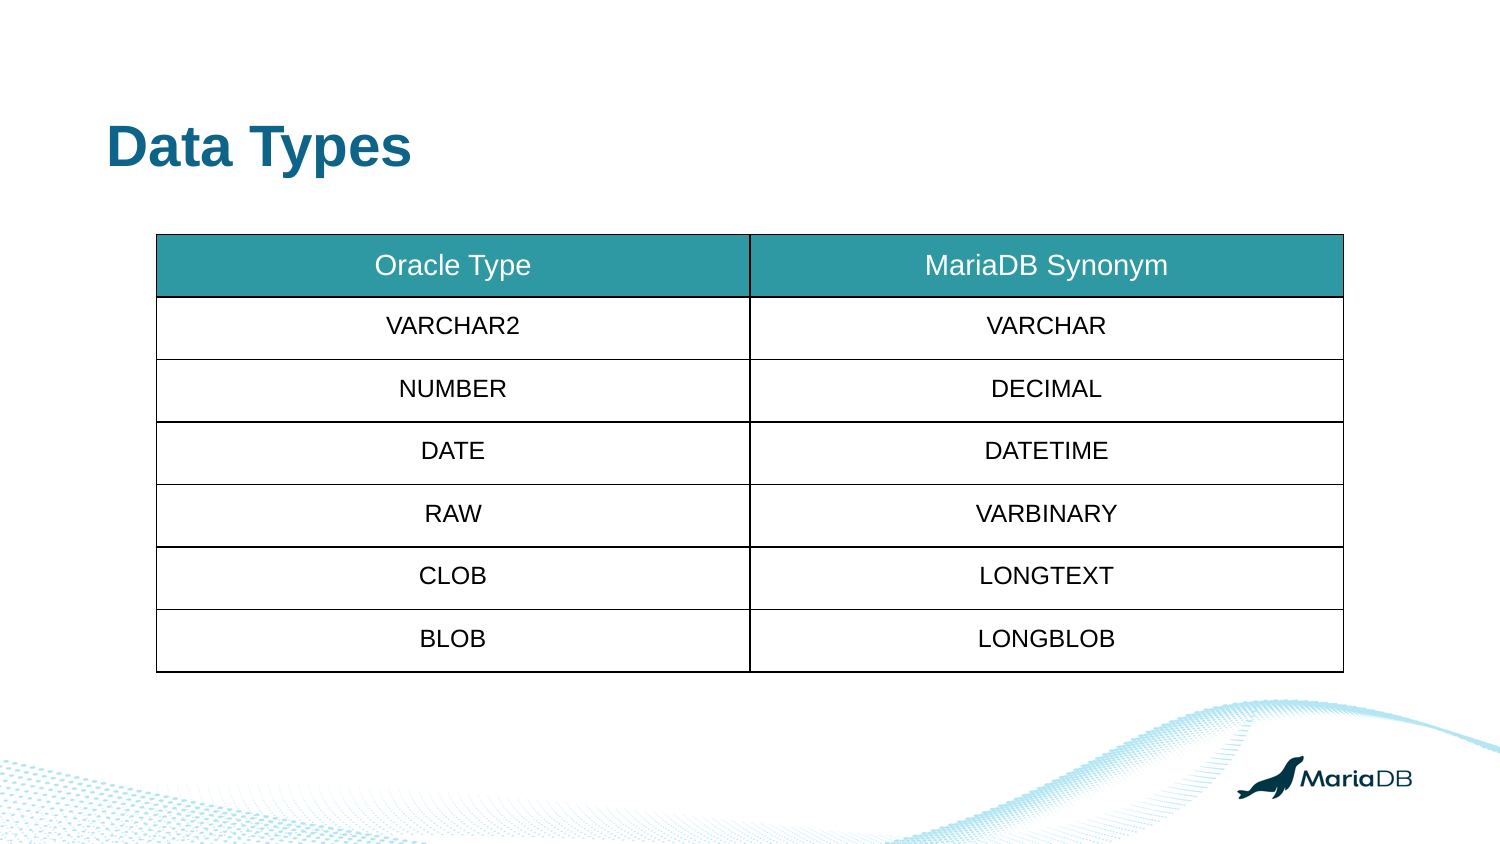

Data Types
| Oracle Type | MariaDB Synonym |
| --- | --- |
| VARCHAR2 | VARCHAR |
| NUMBER | DECIMAL |
| DATE | DATETIME |
| RAW | VARBINARY |
| CLOB | LONGTEXT |
| BLOB | LONGBLOB |